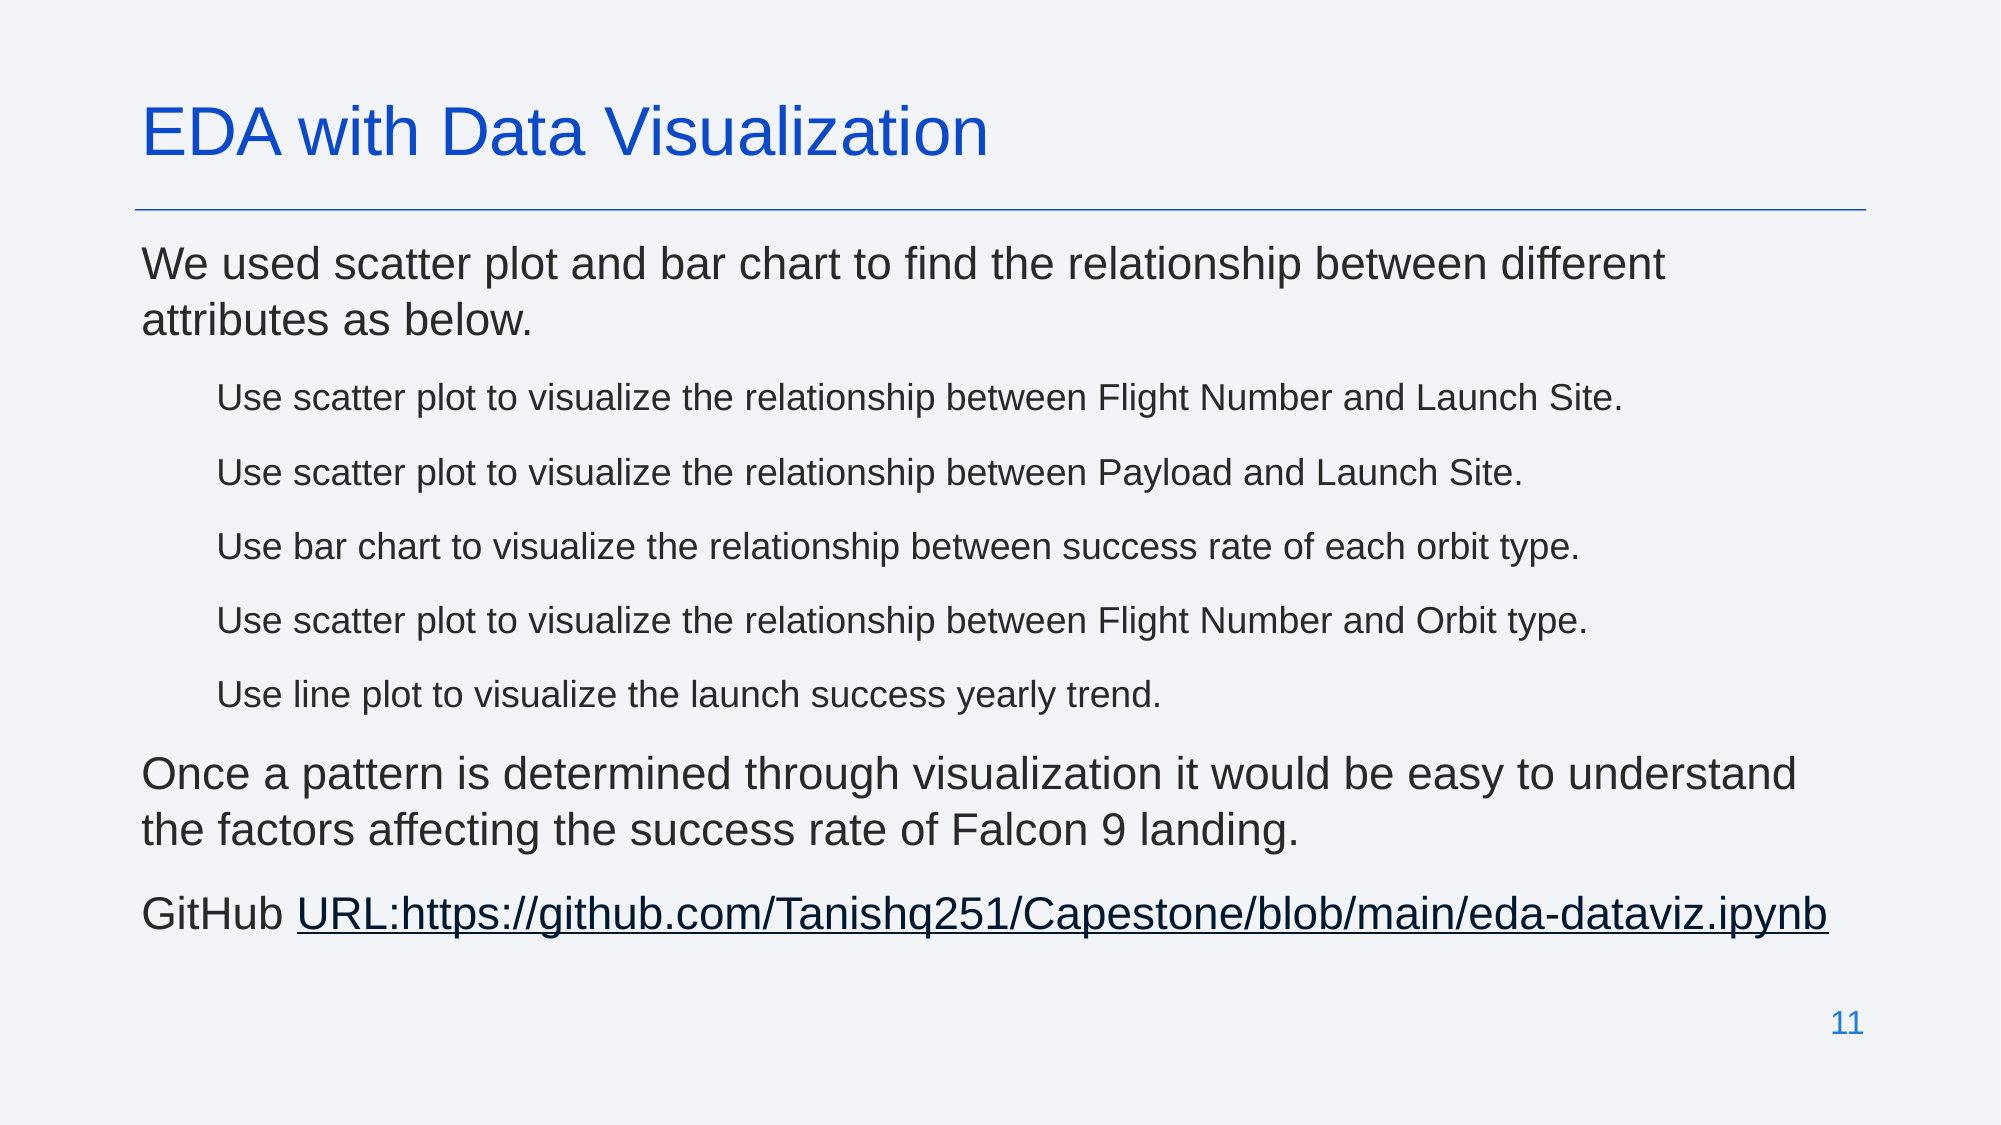

EDA with Data Visualization
We used scatter plot and bar chart to find the relationship between different attributes as below.
Use scatter plot to visualize the relationship between Flight Number and Launch Site.
Use scatter plot to visualize the relationship between Payload and Launch Site.
Use bar chart to visualize the relationship between success rate of each orbit type.
Use scatter plot to visualize the relationship between Flight Number and Orbit type.
Use line plot to visualize the launch success yearly trend.
Once a pattern is determined through visualization it would be easy to understand the factors affecting the success rate of Falcon 9 landing.
GitHub URL:https://github.com/Tanishq251/Capestone/blob/main/eda-dataviz.ipynb
11